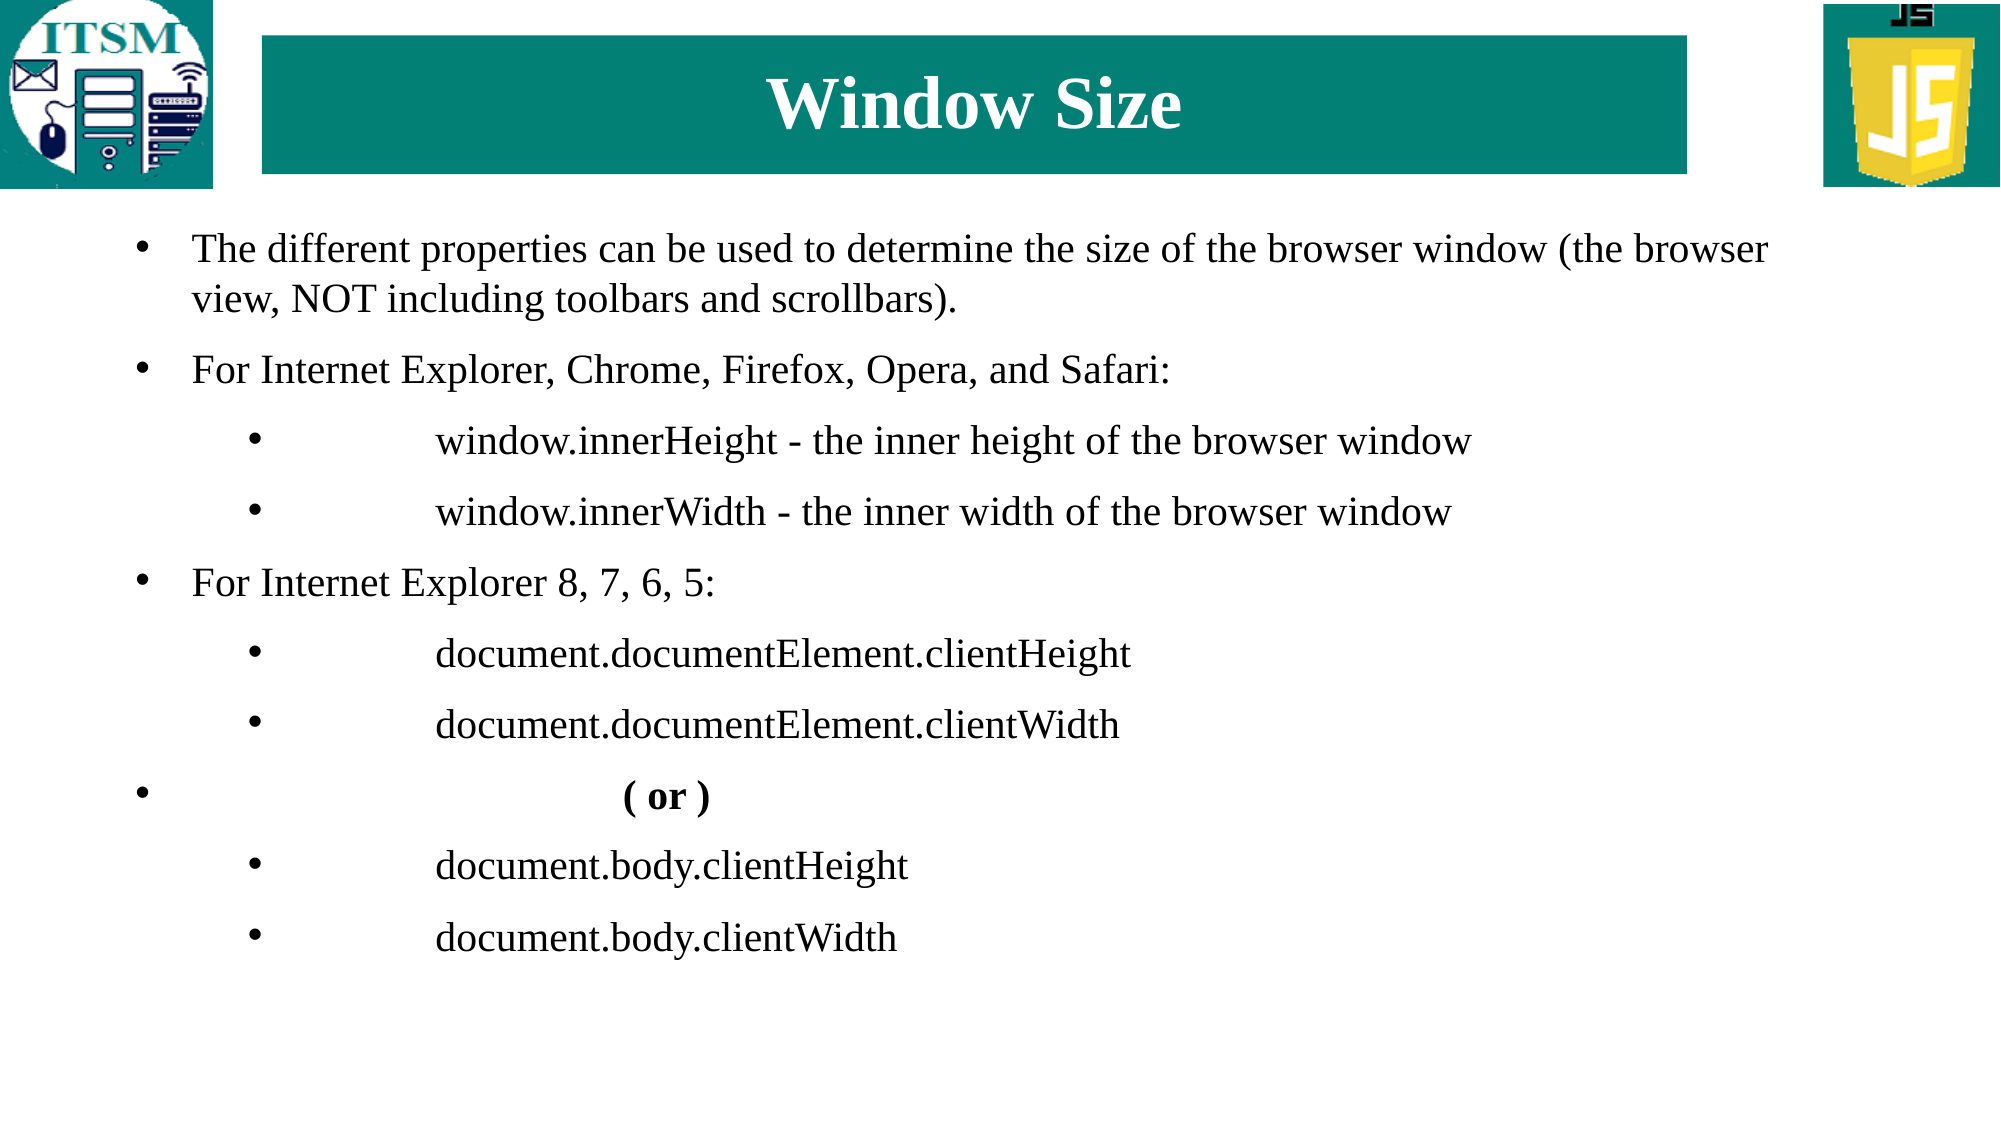

# Window Size
The different properties can be used to determine the size of the browser window (the browser view, NOT including toolbars and scrollbars).
For Internet Explorer, Chrome, Firefox, Opera, and Safari:
	window.innerHeight - the inner height of the browser window
	window.innerWidth - the inner width of the browser window
For Internet Explorer 8, 7, 6, 5:
	document.documentElement.clientHeight
	document.documentElement.clientWidth
			( or )
	document.body.clientHeight
	document.body.clientWidth